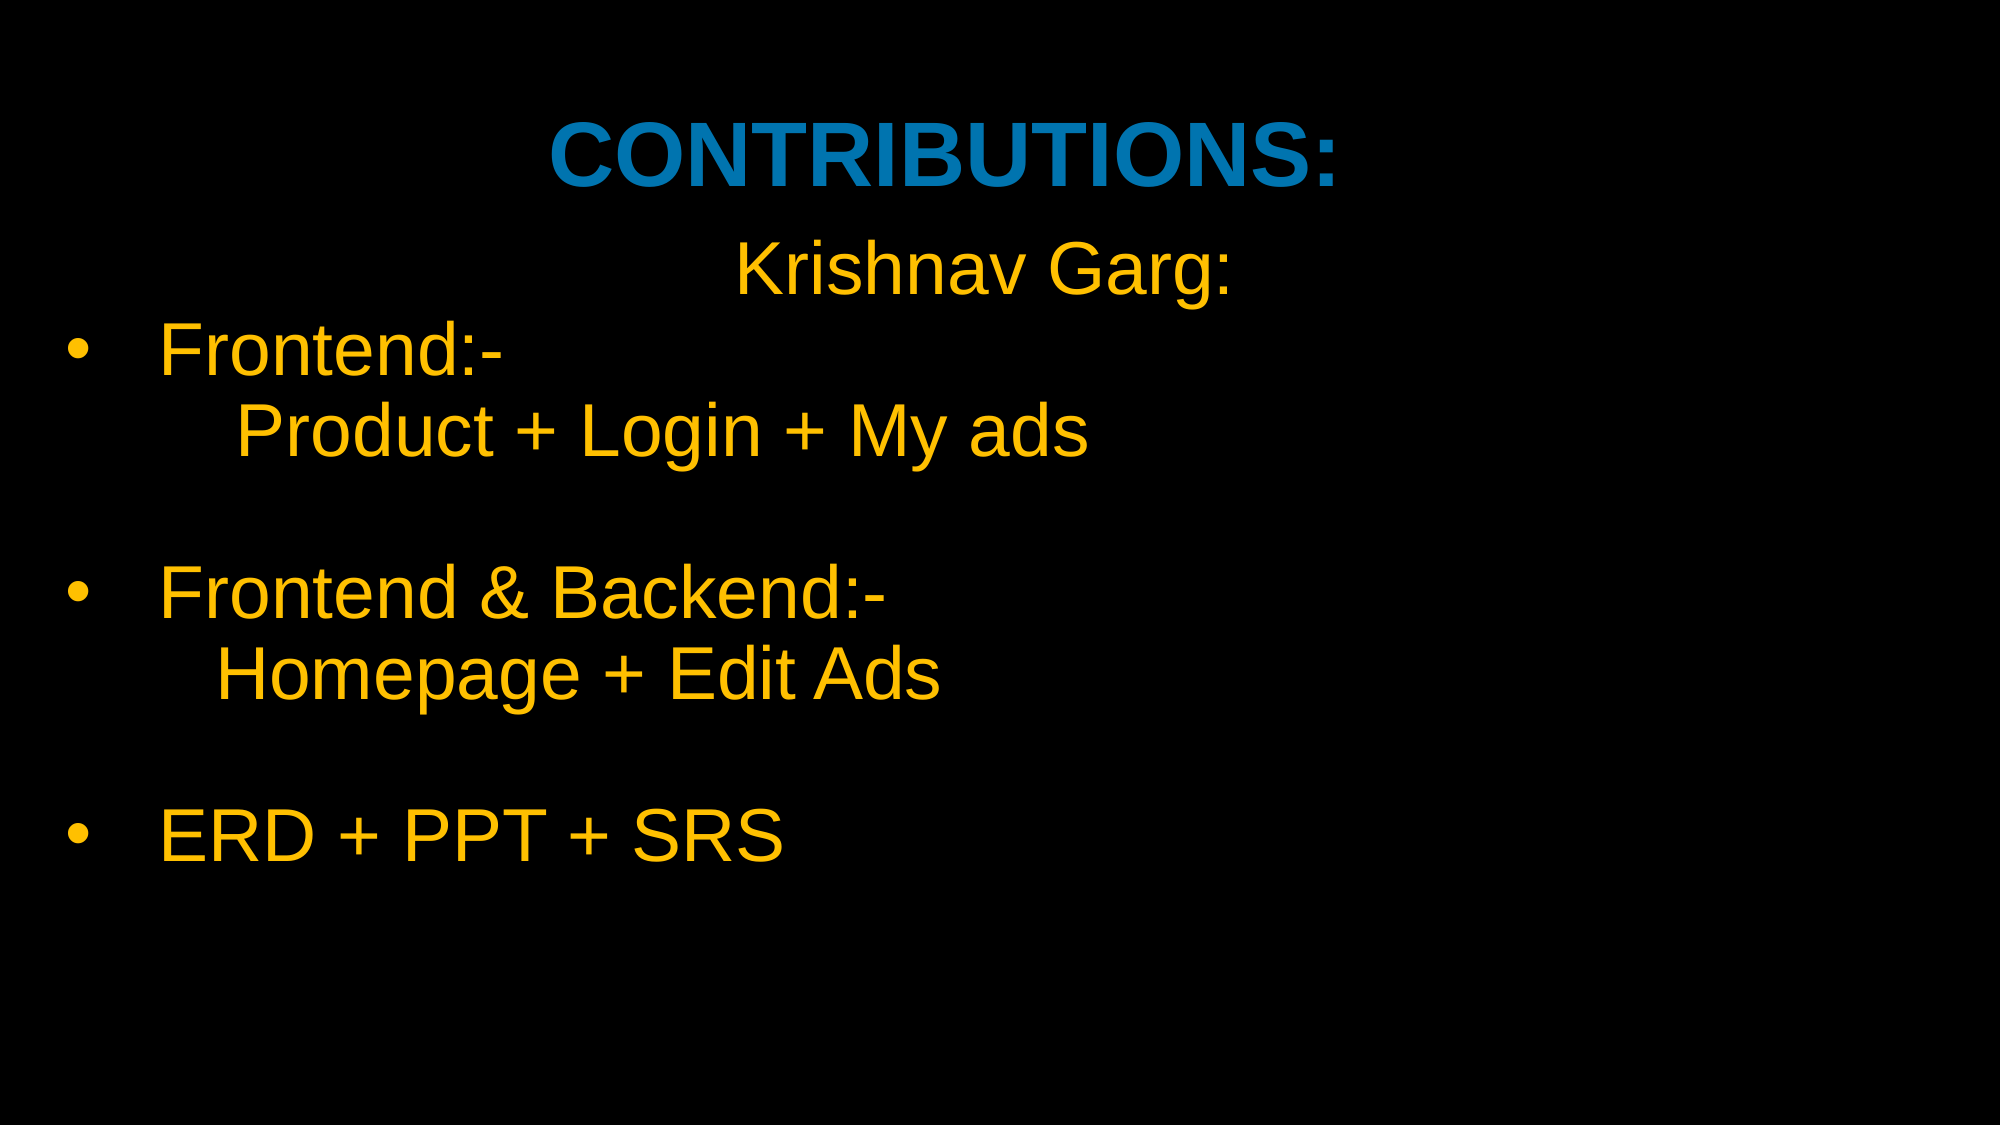

CONTRIBUTIONS:
Krishnav Garg:
Frontend:-
	 Product + Login + My ads

Frontend & Backend:-
	Homepage + Edit Ads

ERD + PPT + SRS